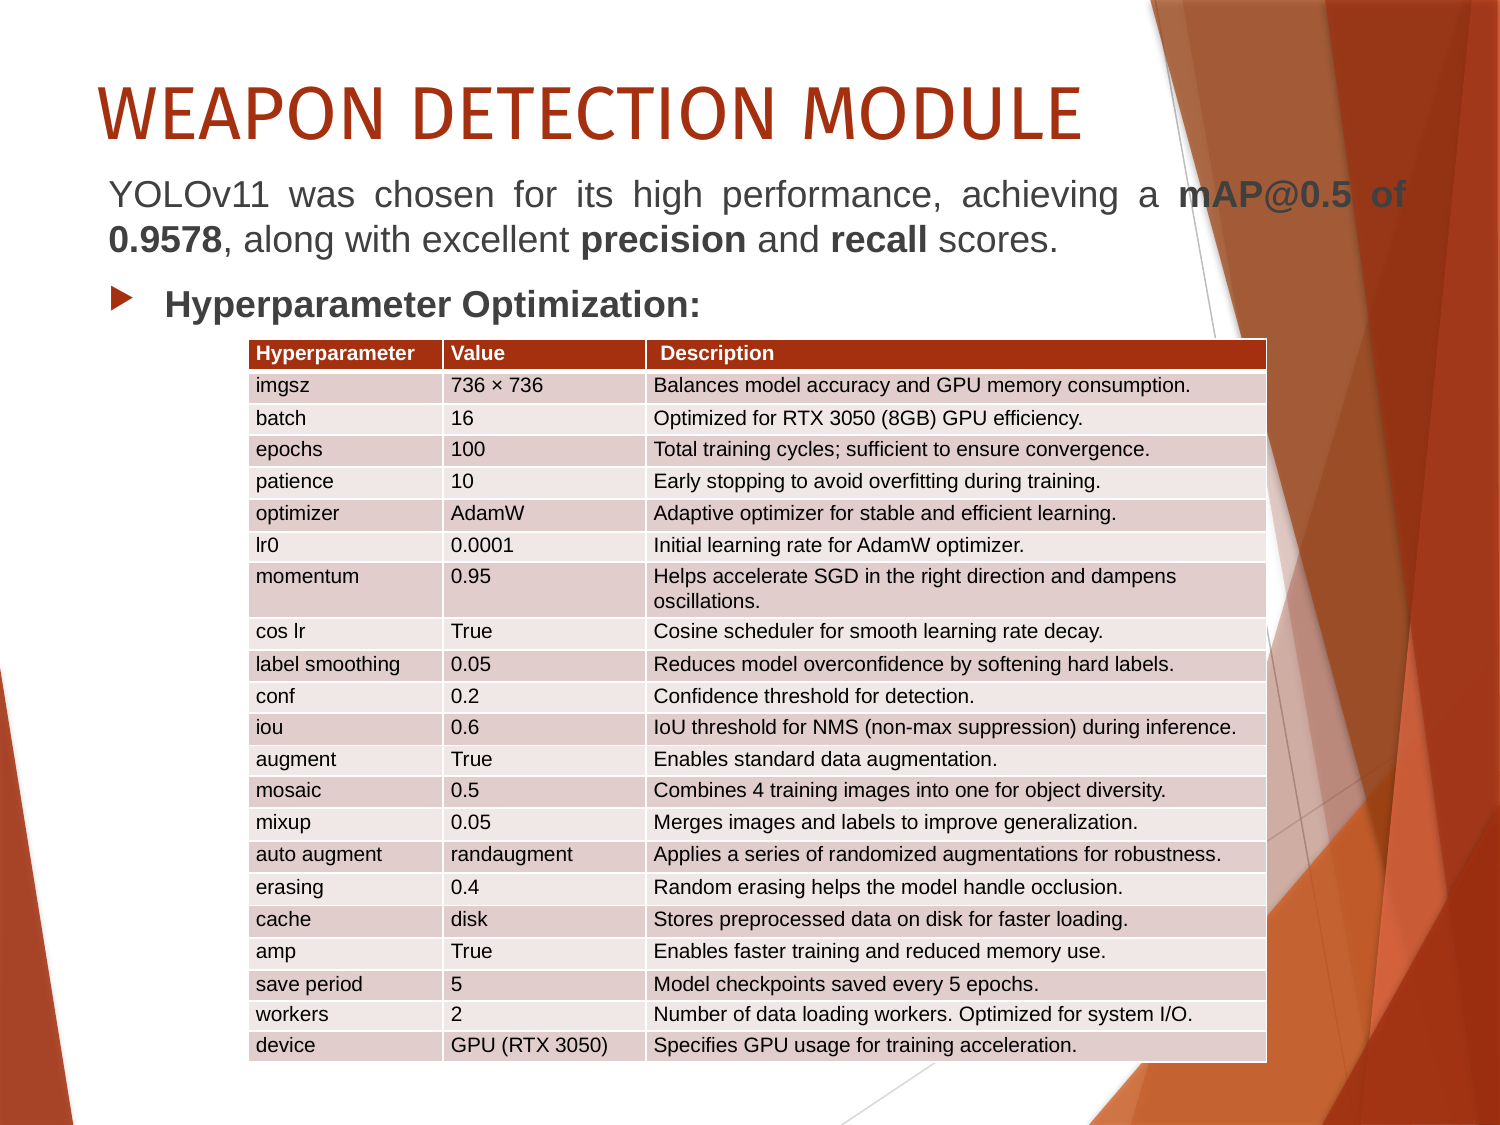

# WEAPON DETECTION MODULE
YOLOv11 was chosen for its high performance, achieving a mAP@0.5 of 0.9578, along with excellent precision and recall scores.
Hyperparameter Optimization:

| Hyperparameter | Value | Description |
| --- | --- | --- |
| imgsz | 736 × 736 | Balances model accuracy and GPU memory consumption. |
| batch | 16 | Optimized for RTX 3050 (8GB) GPU efficiency. |
| epochs | 100 | Total training cycles; sufficient to ensure convergence. |
| patience | 10 | Early stopping to avoid overfitting during training. |
| optimizer | AdamW | Adaptive optimizer for stable and efficient learning. |
| lr0 | 0.0001 | Initial learning rate for AdamW optimizer. |
| momentum | 0.95 | Helps accelerate SGD in the right direction and dampens oscillations. |
| cos lr | True | Cosine scheduler for smooth learning rate decay. |
| label smoothing | 0.05 | Reduces model overconfidence by softening hard labels. |
| conf | 0.2 | Confidence threshold for detection. |
| iou | 0.6 | IoU threshold for NMS (non-max suppression) during inference. |
| augment | True | Enables standard data augmentation. |
| mosaic | 0.5 | Combines 4 training images into one for object diversity. |
| mixup | 0.05 | Merges images and labels to improve generalization. |
| auto augment | randaugment | Applies a series of randomized augmentations for robustness. |
| erasing | 0.4 | Random erasing helps the model handle occlusion. |
| cache | disk | Stores preprocessed data on disk for faster loading. |
| amp | True | Enables faster training and reduced memory use. |
| save period | 5 | Model checkpoints saved every 5 epochs. |
| workers | 2 | Number of data loading workers. Optimized for system I/O. |
| device | GPU (RTX 3050) | Specifies GPU usage for training acceleration. |